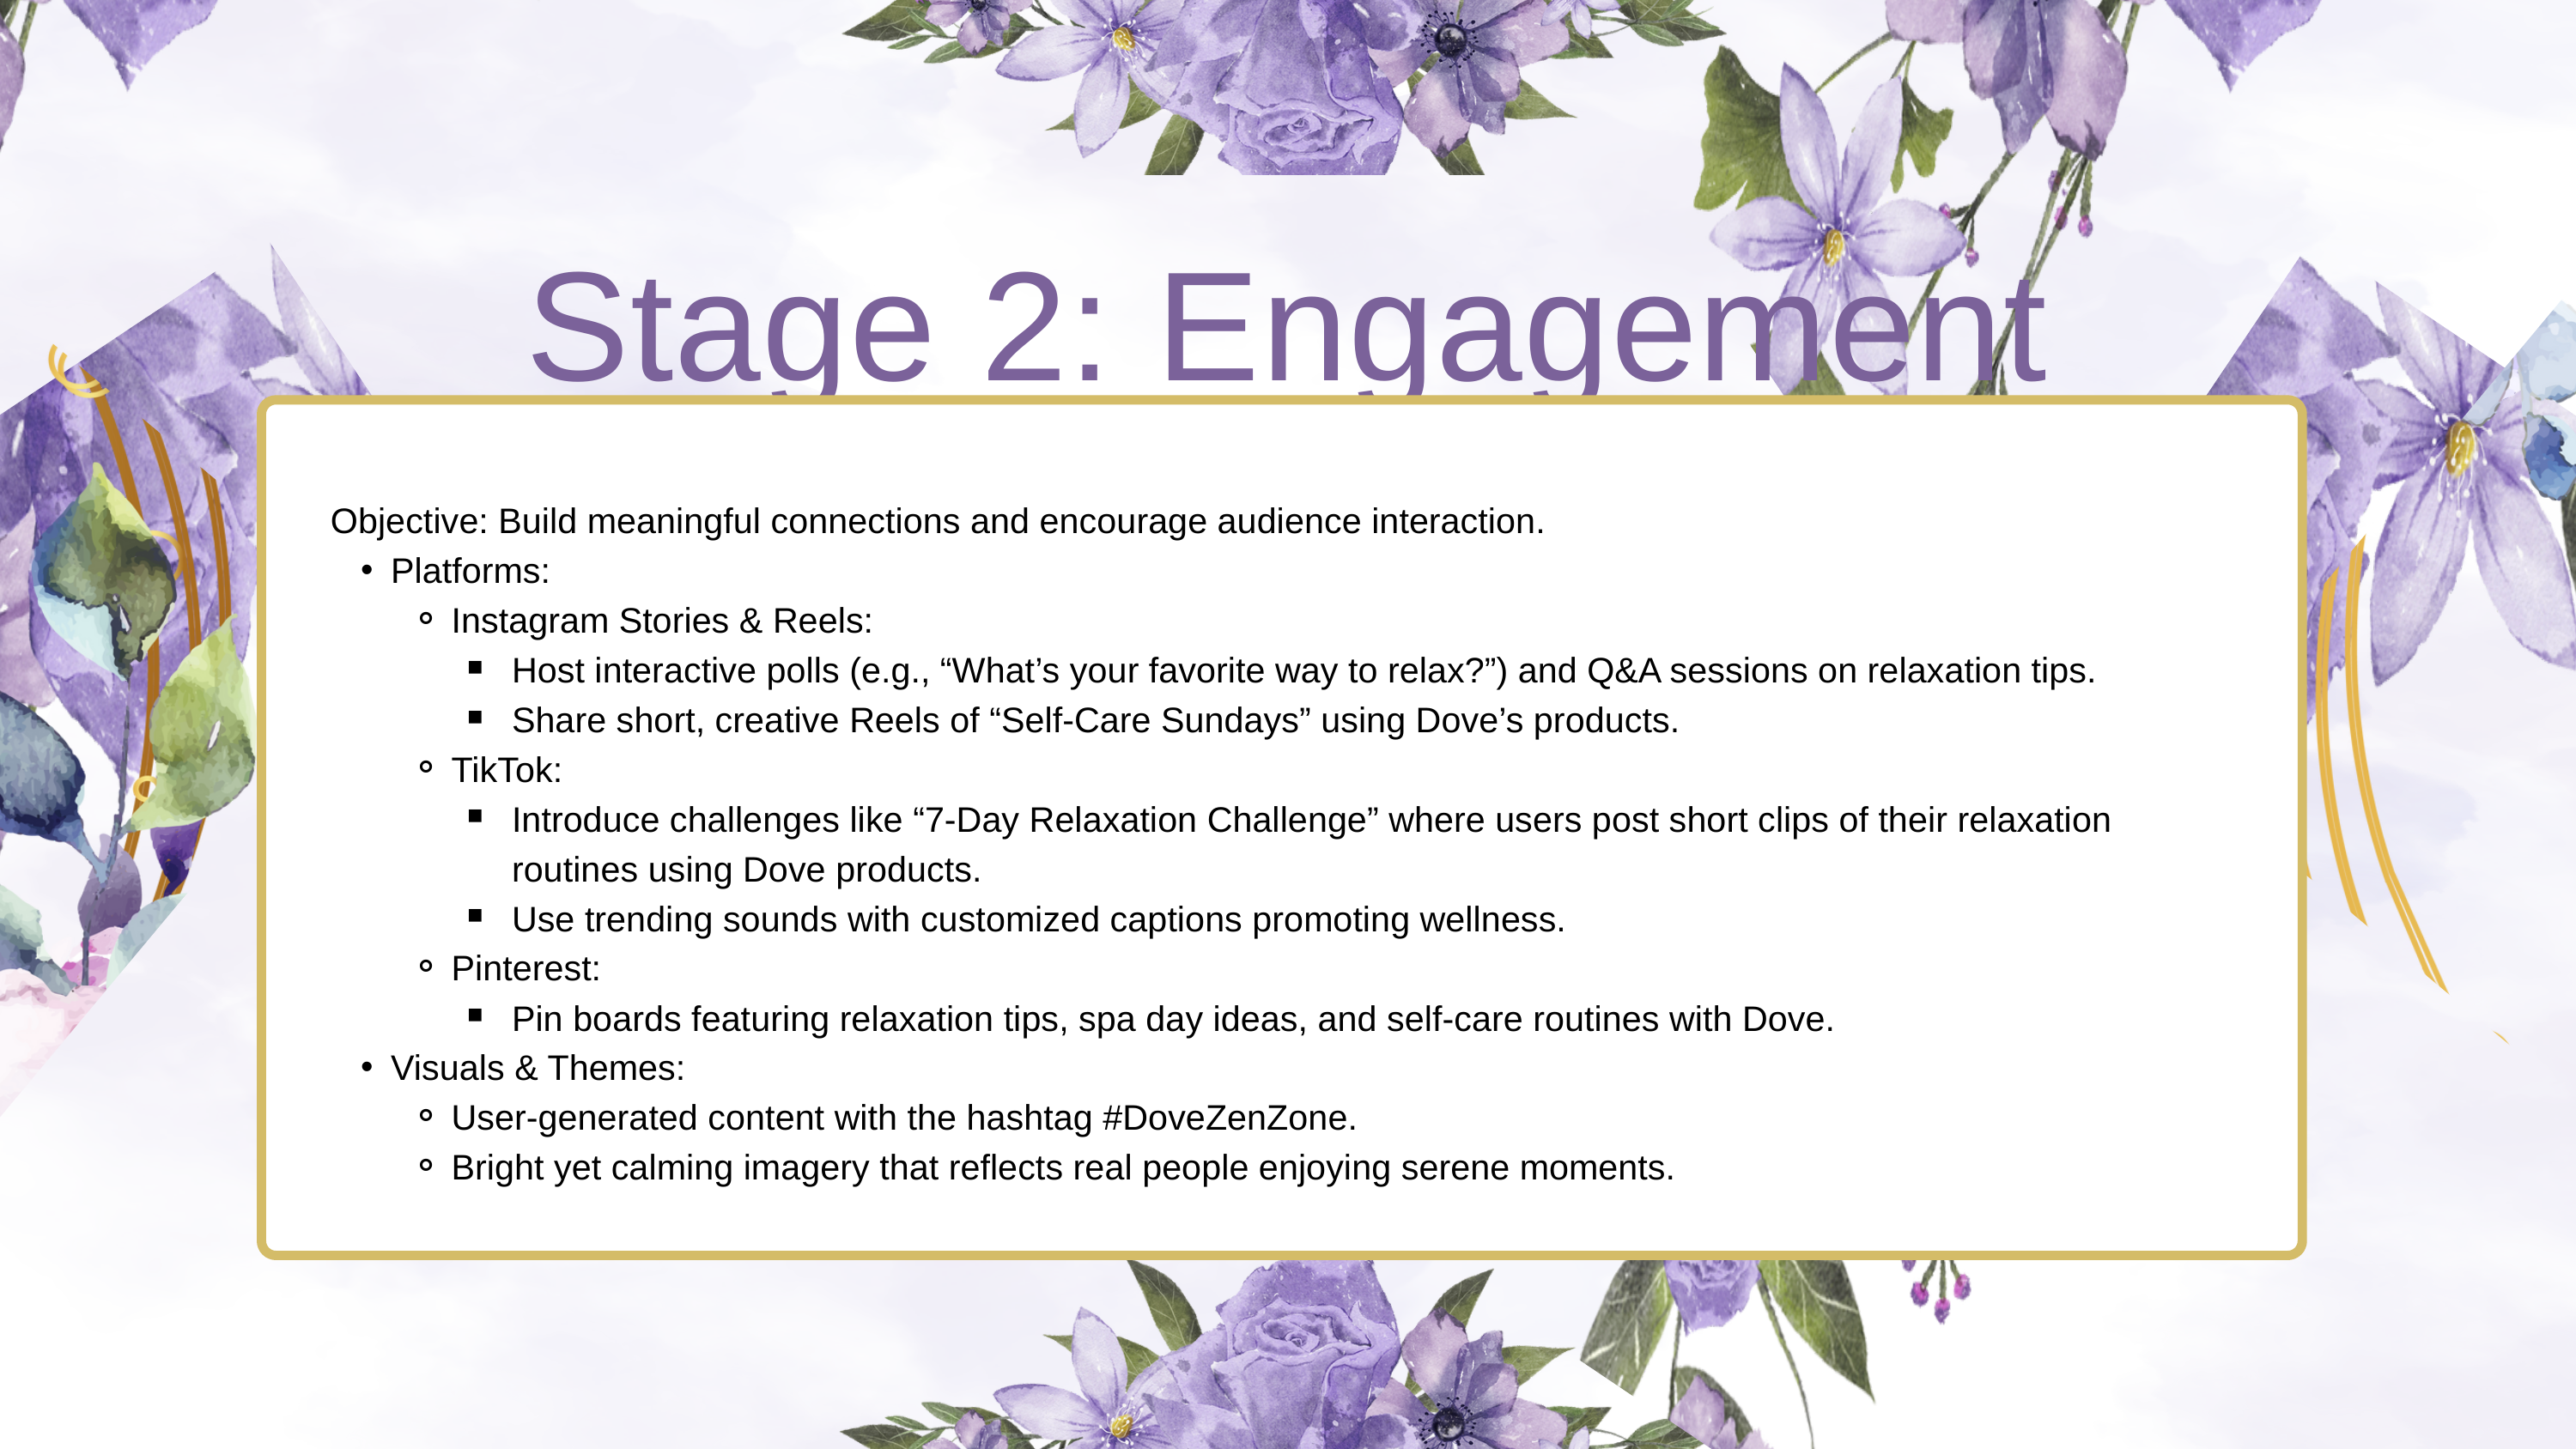

Stage 2: Engagement

Objective: Build meaningful connections and encourage audience interaction.
Platforms:
Instagram Stories & Reels:
Host interactive polls (e.g., “What’s your favorite way to relax?”) and Q&A sessions on relaxation tips.
Share short, creative Reels of “Self-Care Sundays” using Dove’s products.
TikTok:
Introduce challenges like “7-Day Relaxation Challenge” where users post short clips of their relaxation routines using Dove products.
Use trending sounds with customized captions promoting wellness.
Pinterest:
Pin boards featuring relaxation tips, spa day ideas, and self-care routines with Dove.
Visuals & Themes:
User-generated content with the hashtag #DoveZenZone.
Bright yet calming imagery that reflects real people enjoying serene moments.